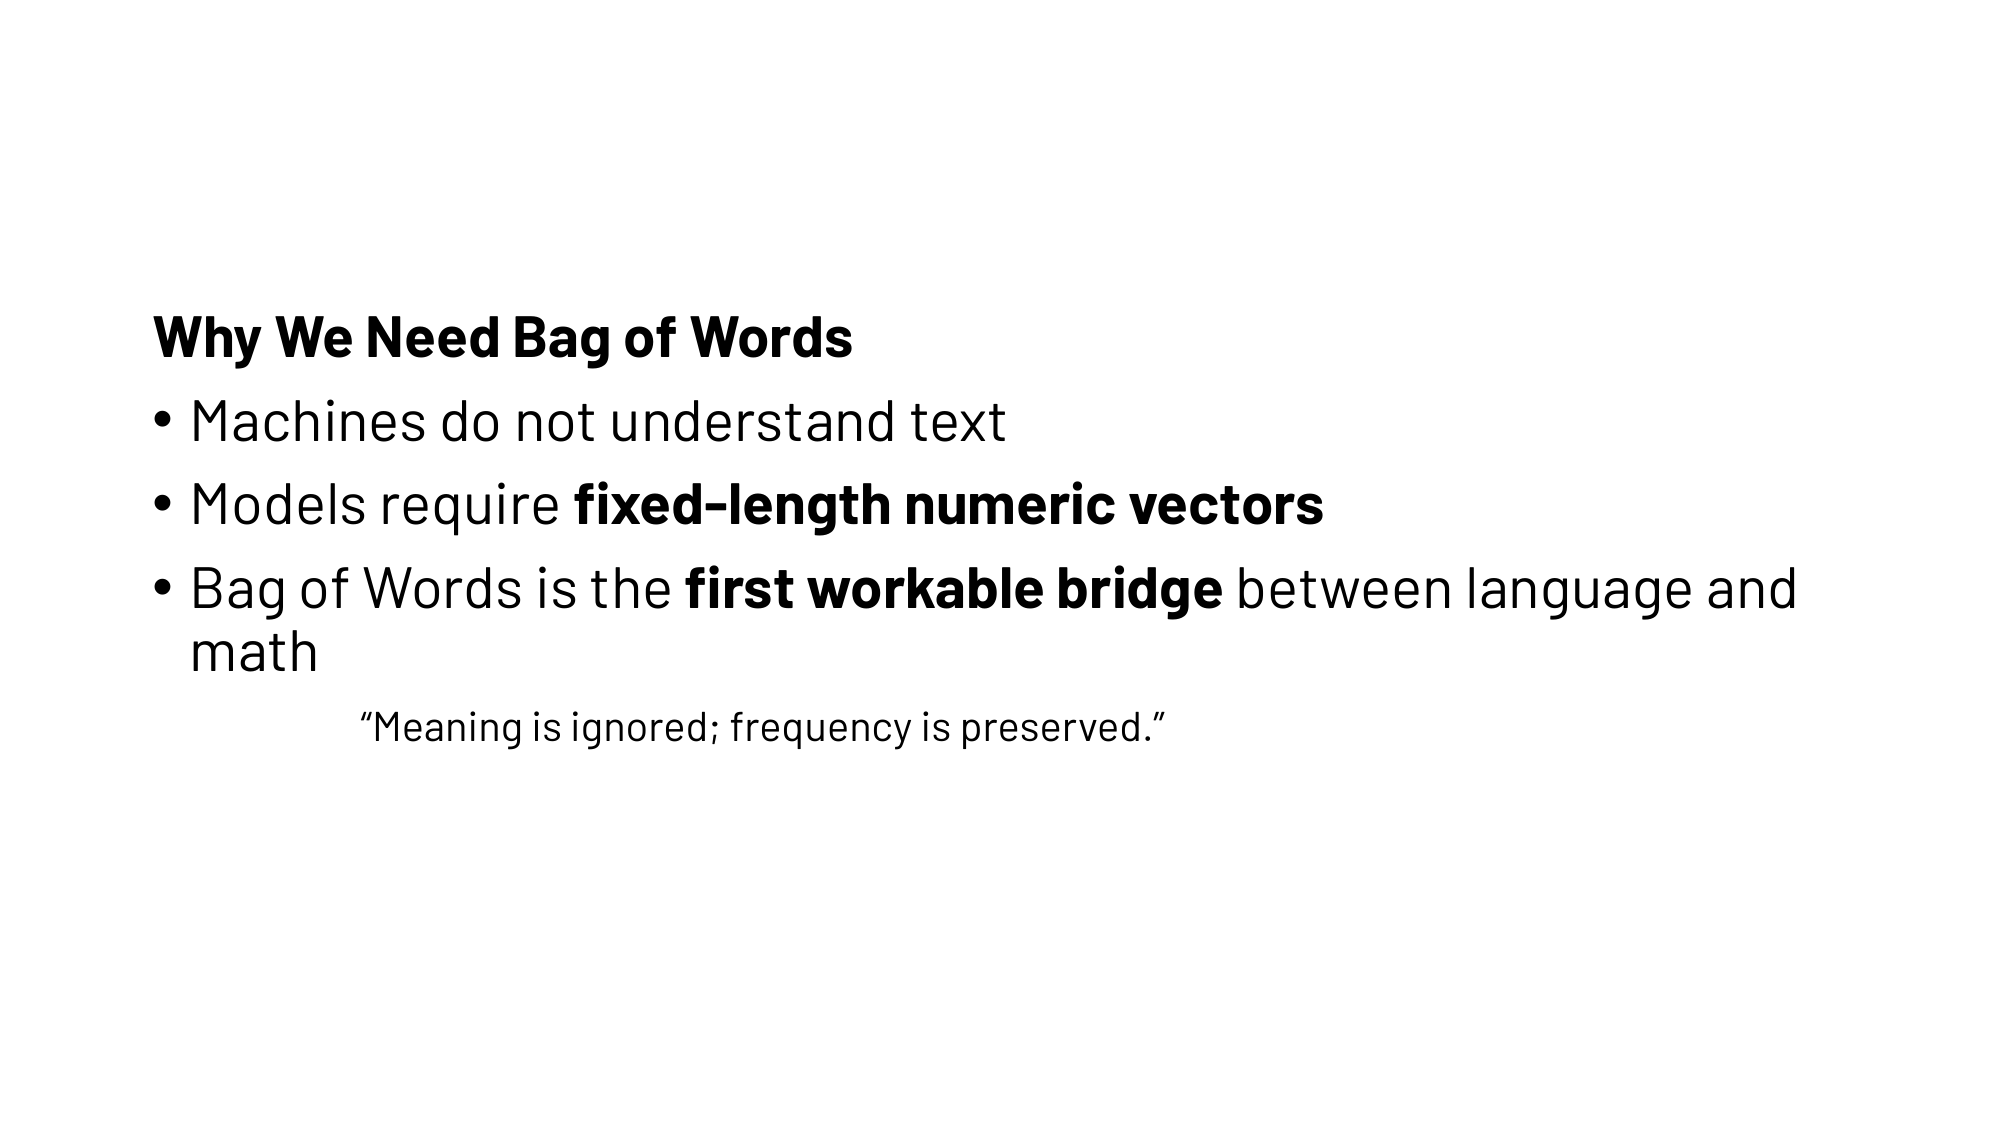

Why We Need Bag of Words
Machines do not understand text
Models require fixed-length numeric vectors
Bag of Words is the first workable bridge between language and math
“Meaning is ignored; frequency is preserved.”